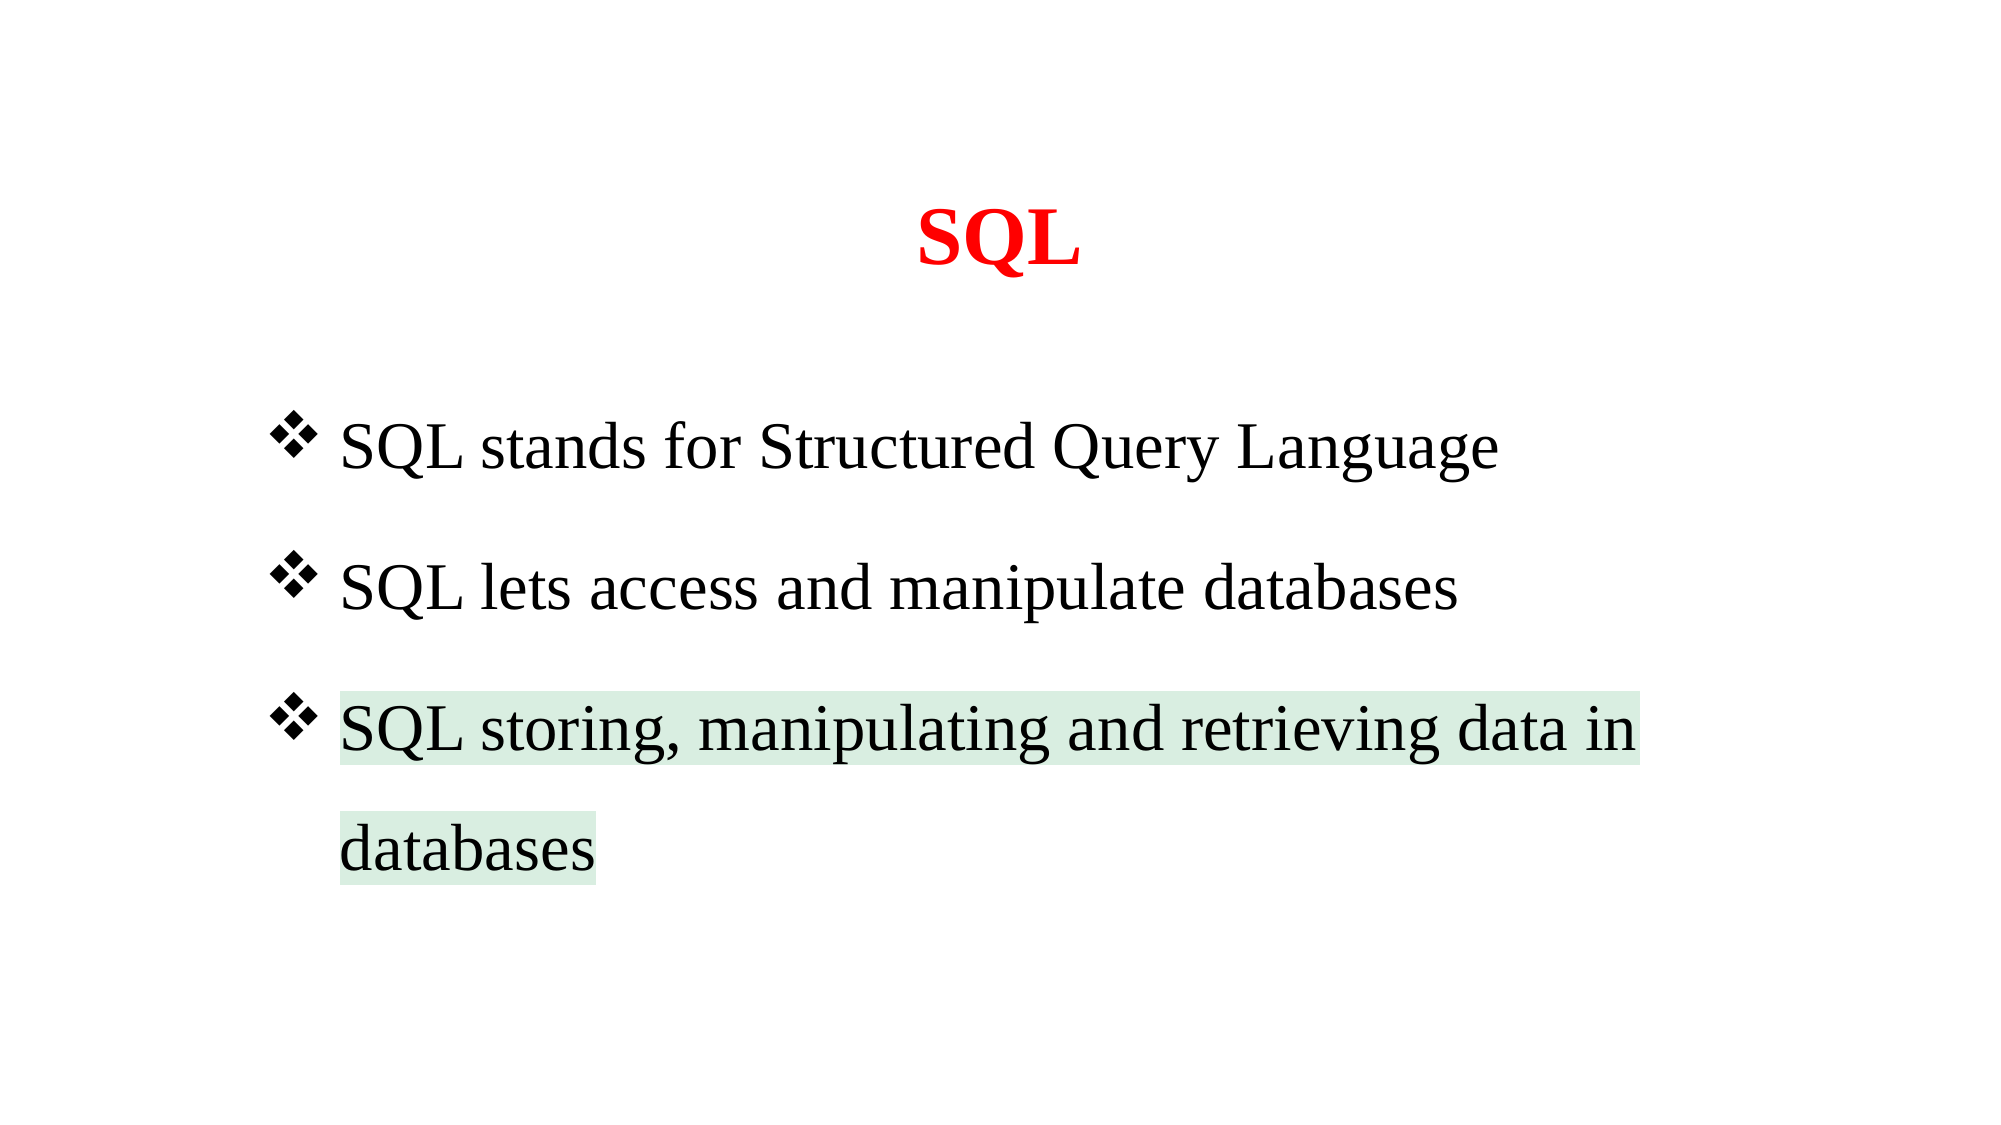

# SQL
SQL stands for Structured Query Language
SQL lets access and manipulate databases
SQL storing, manipulating and retrieving data in databases